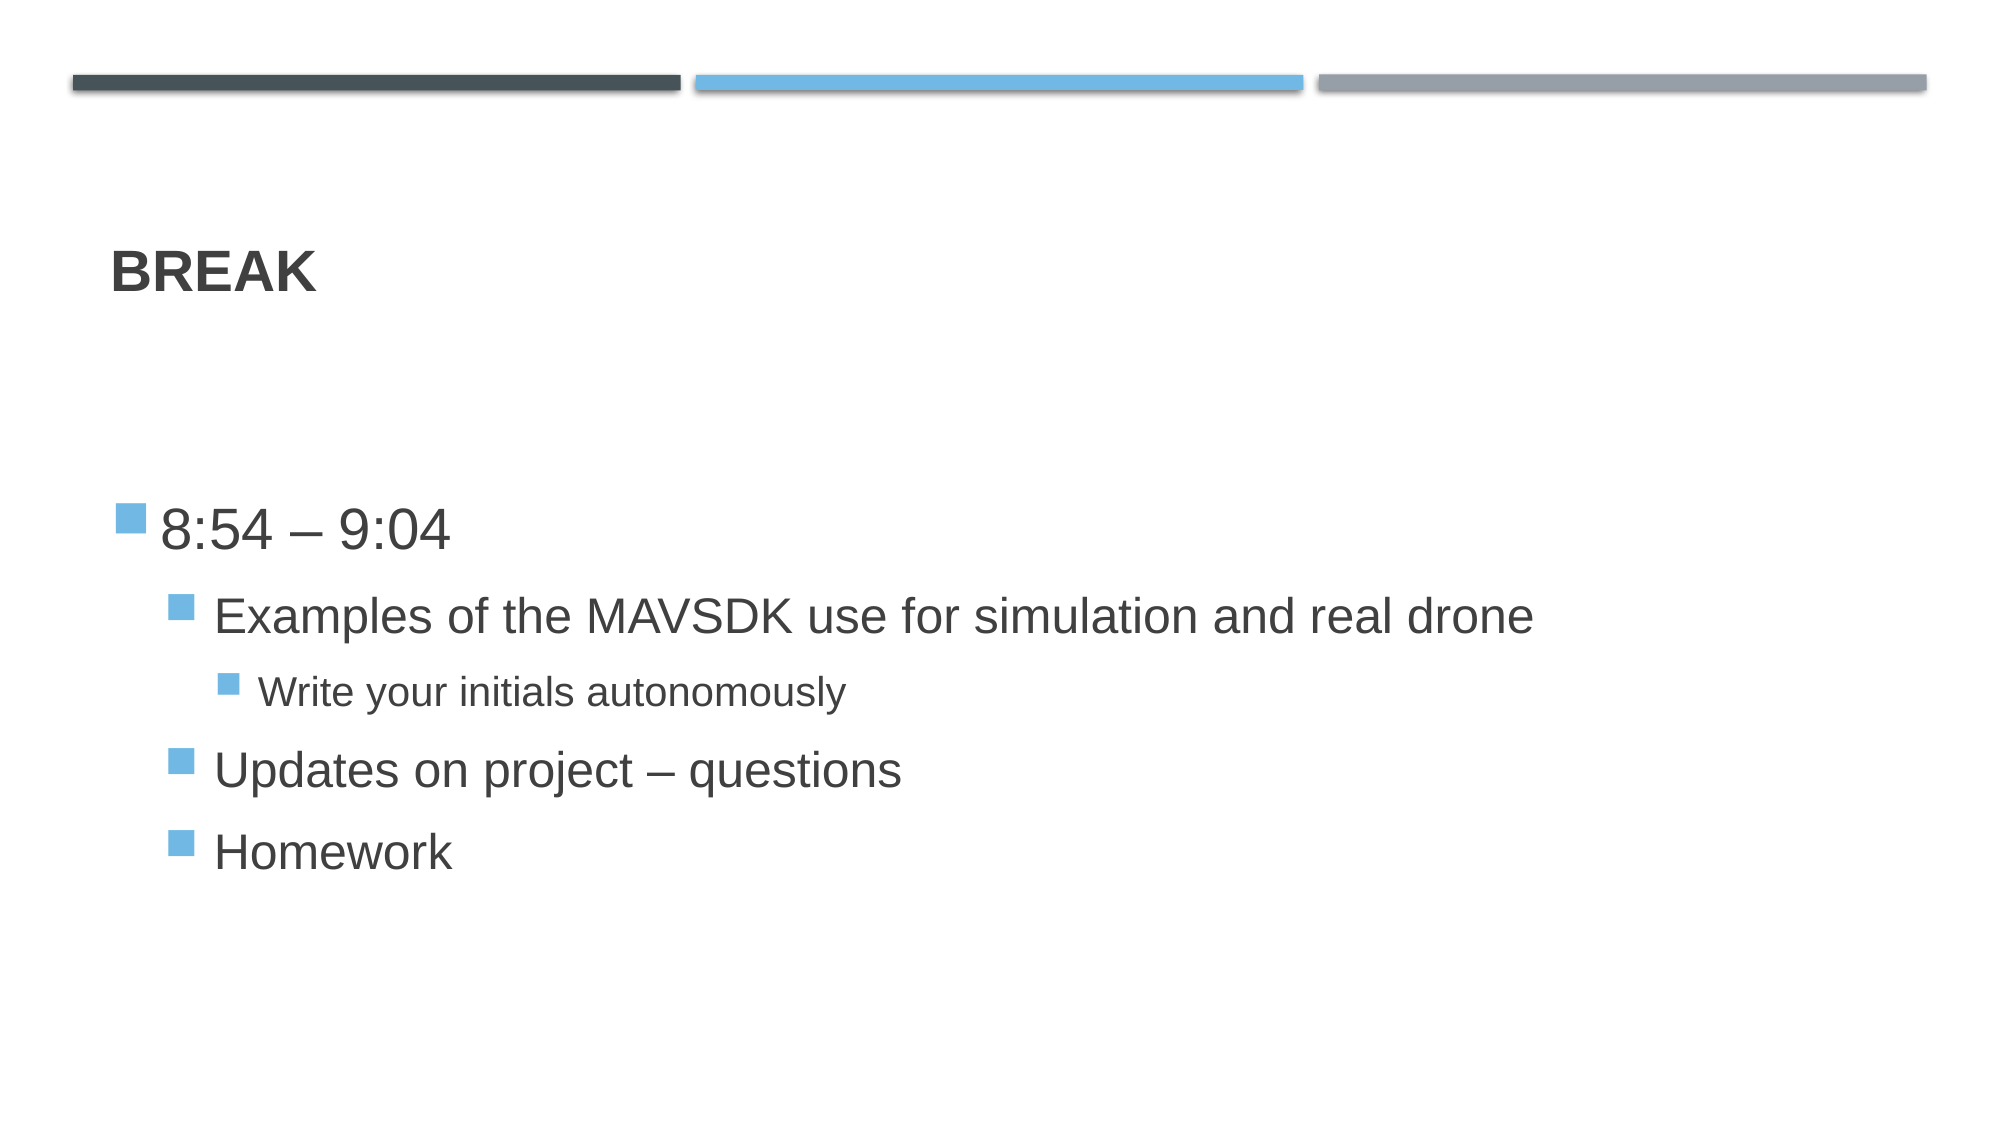

# Break
8:54 – 9:04
Examples of the MAVSDK use for simulation and real drone
Write your initials autonomously
Updates on project – questions
Homework